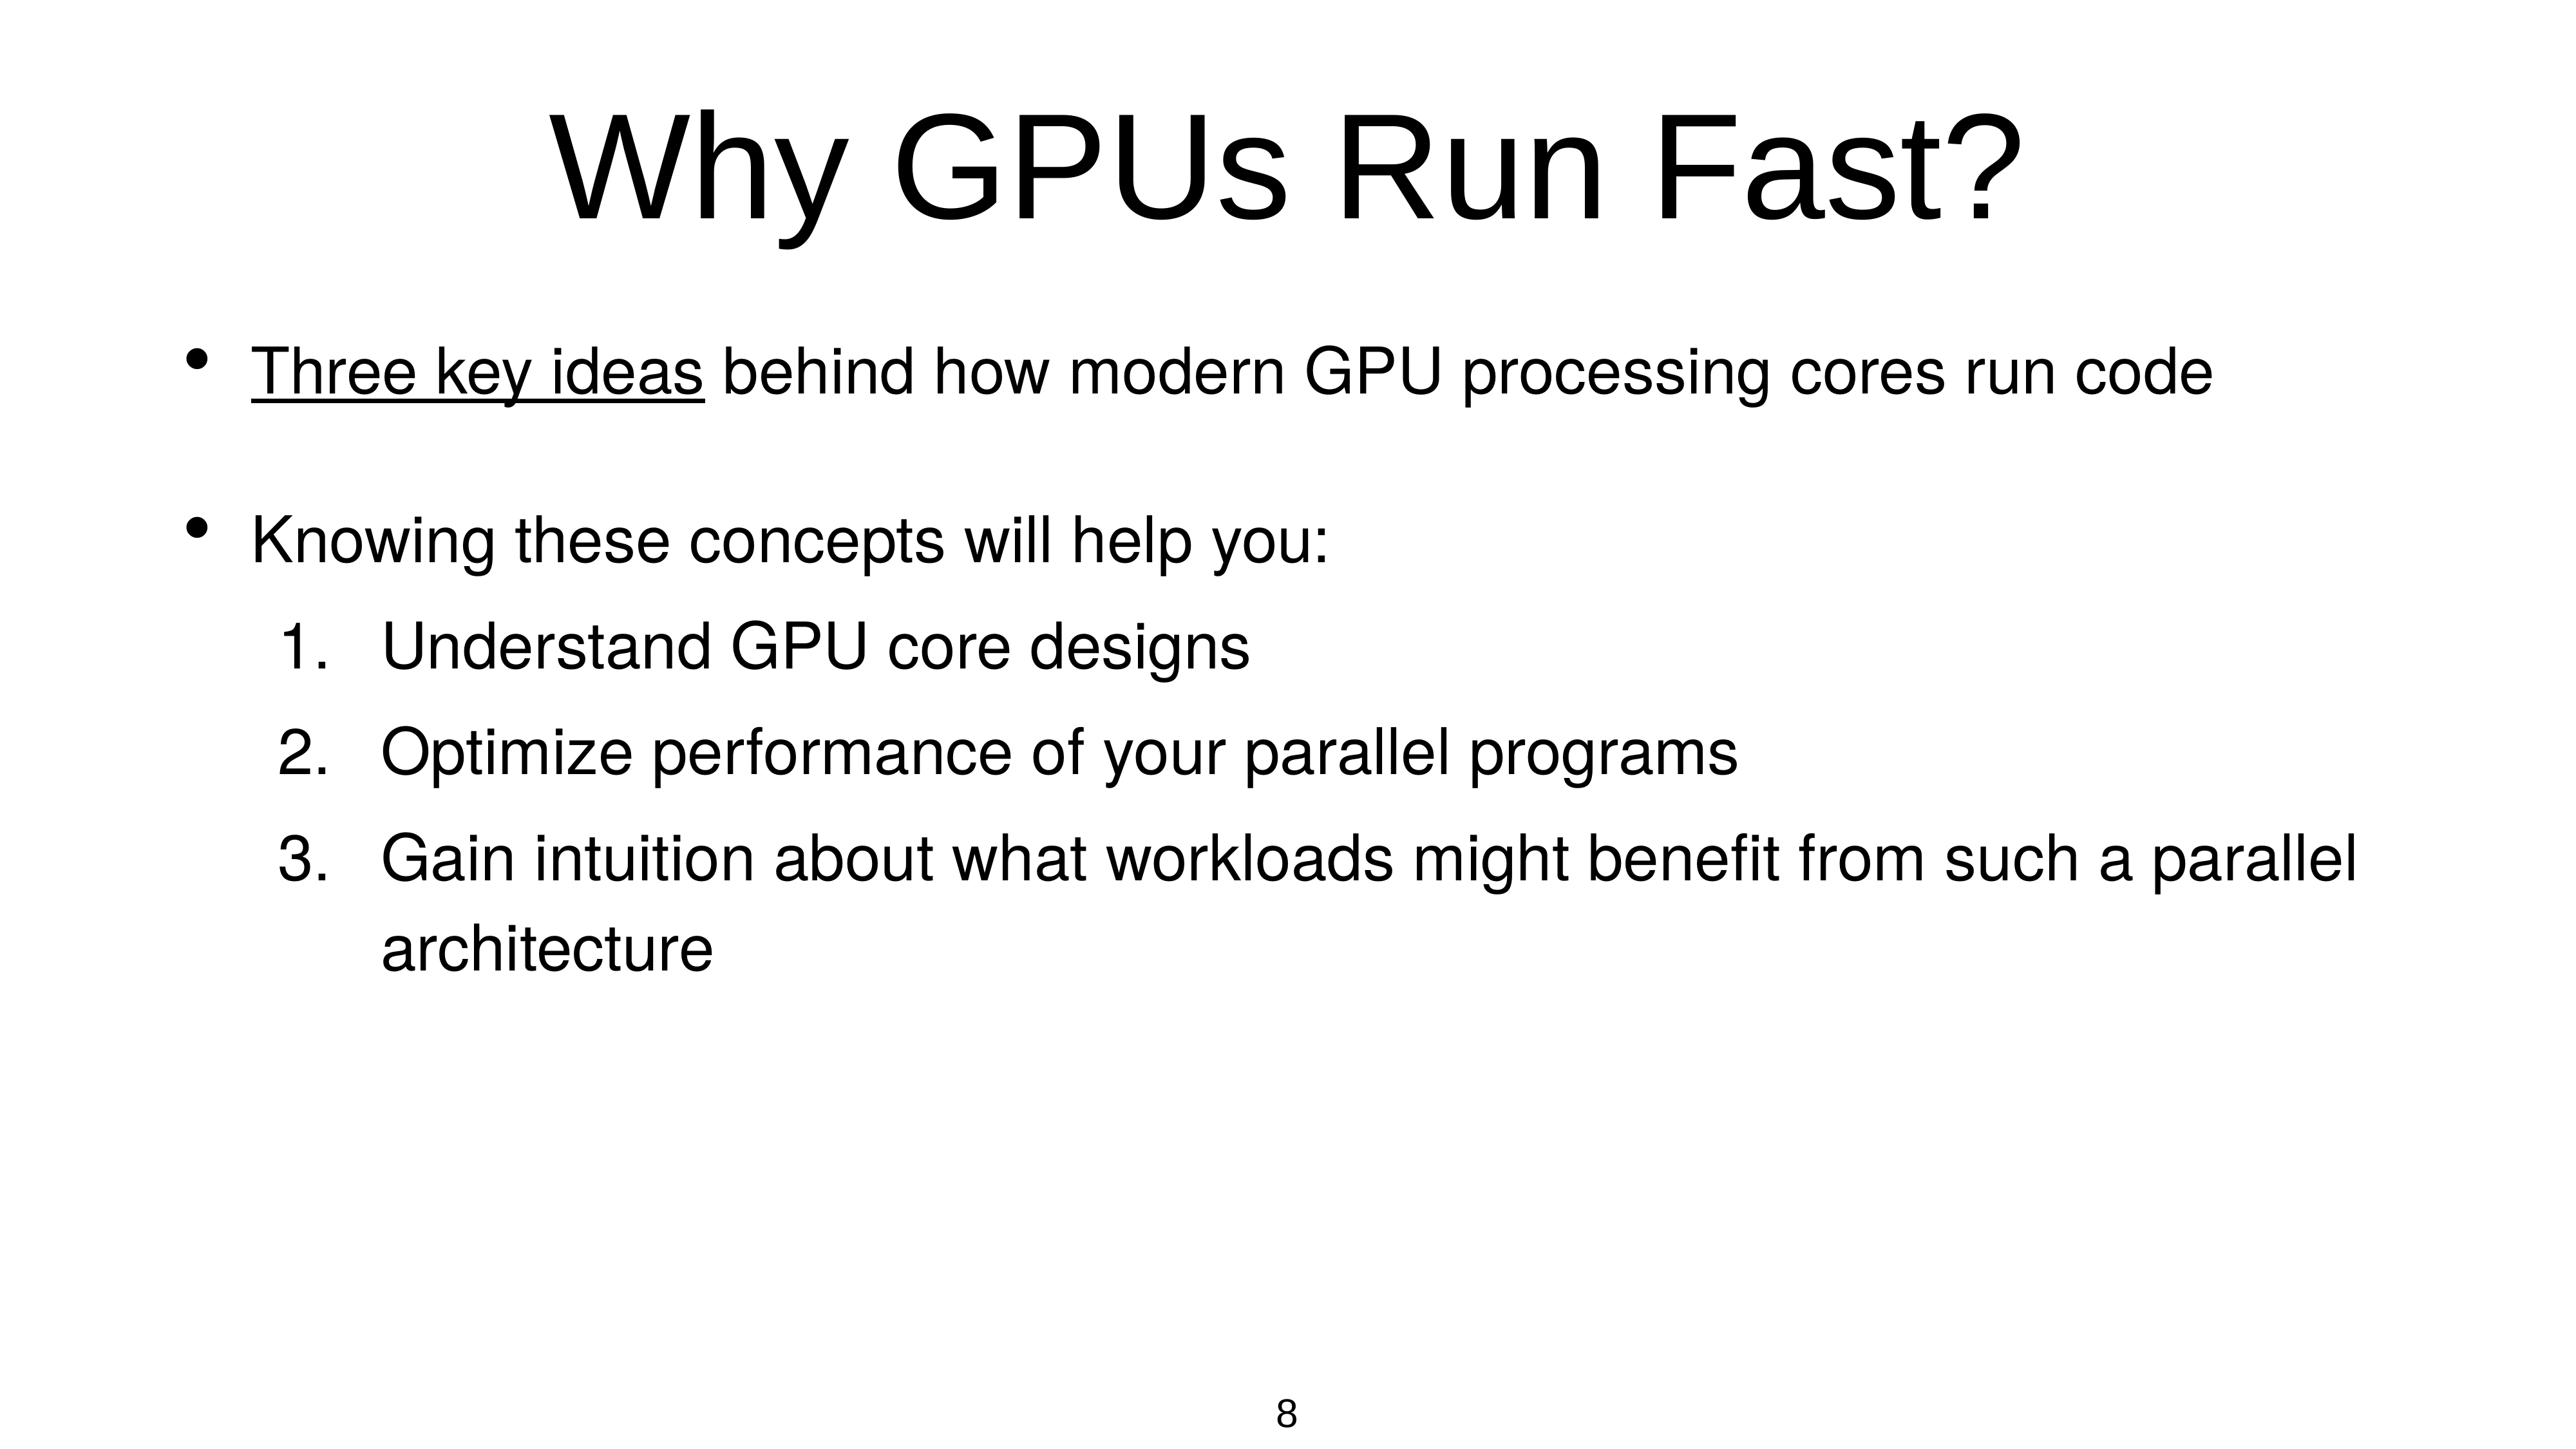

# Why GPUs Run Fast?
Three key ideas behind how modern GPU processing cores run code
Knowing these concepts will help you:
Understand GPU core designs
Optimize performance of your parallel programs
Gain intuition about what workloads might benefit from such a parallel architecture
8